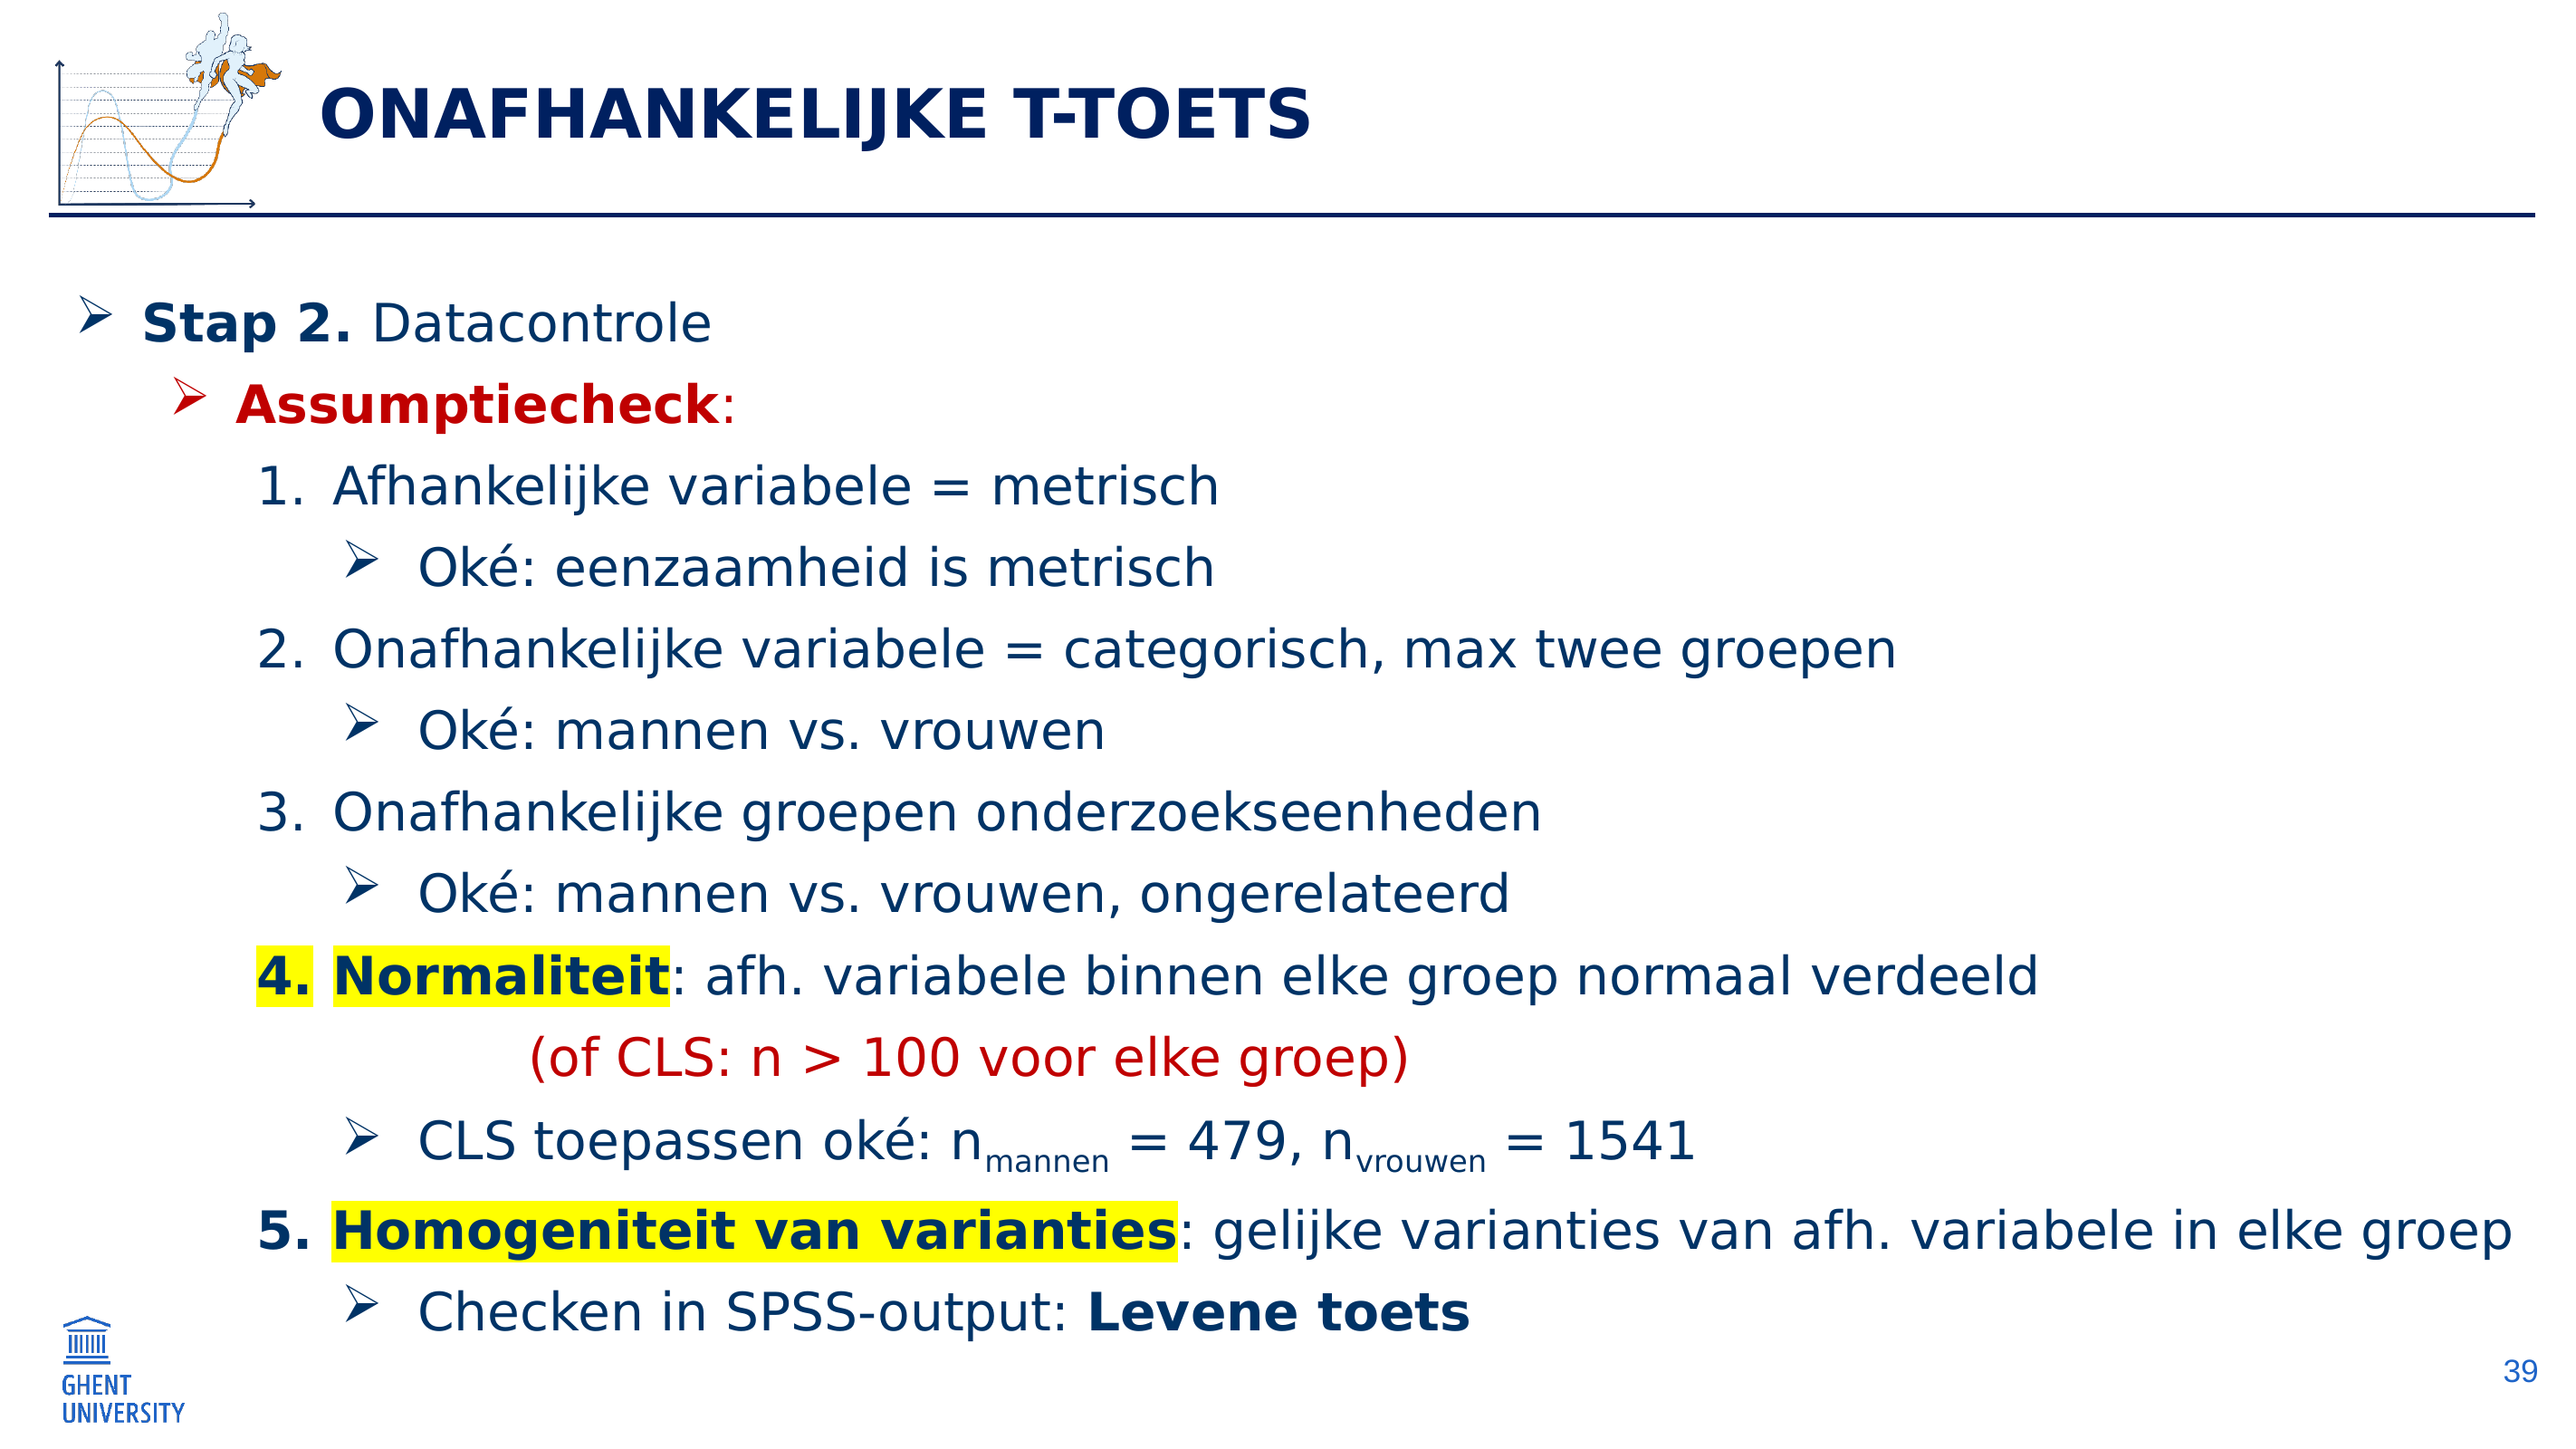

# Onafhankelijke t-toets
Stap 2. Datacontrole
Assumptiecheck:
Afhankelijke variabele = metrisch
Oké: eenzaamheid is metrisch
Onafhankelijke variabele = categorisch, max twee groepen
Oké: mannen vs. vrouwen
Onafhankelijke groepen onderzoekseenheden
Oké: mannen vs. vrouwen, ongerelateerd
Normaliteit: afh. variabele binnen elke groep normaal verdeeld
		(of CLS: n > 100 voor elke groep)
CLS toepassen oké: nmannen = 479, nvrouwen = 1541
5. Homogeniteit van varianties: gelijke varianties van afh. variabele in elke groep
Checken in SPSS-output: Levene toets

39